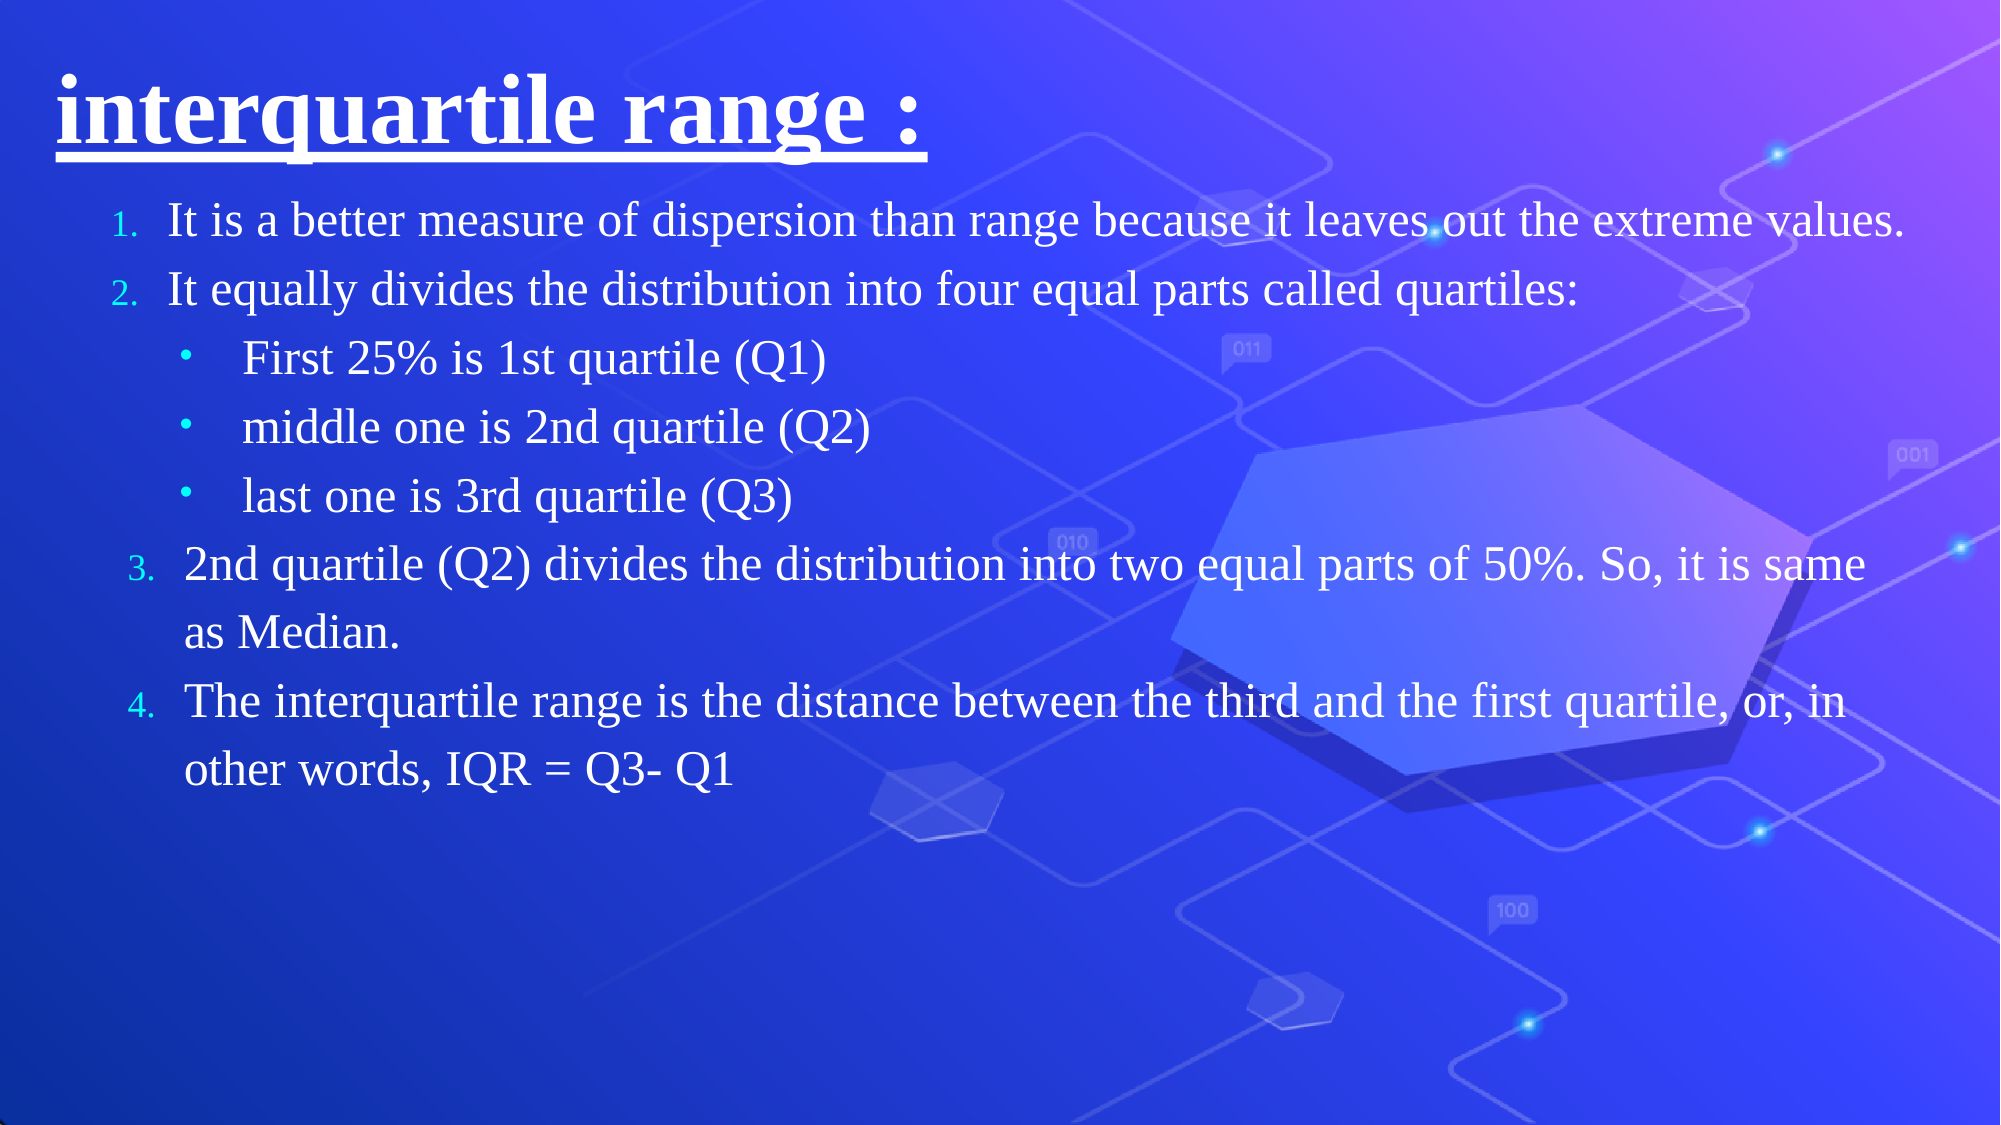

# interquartile range :

It is a better measure of dispersion than range because it leaves out the extreme values.
It equally divides the distribution into four equal parts called quartiles:
First 25% is 1st quartile (Q1)
middle one is 2nd quartile (Q2)
last one is 3rd quartile (Q3)
2nd quartile (Q2) divides the distribution into two equal parts of 50%. So, it is same as Median.
The interquartile range is the distance between the third and the first quartile, or, in other words, IQR = Q3- Q1